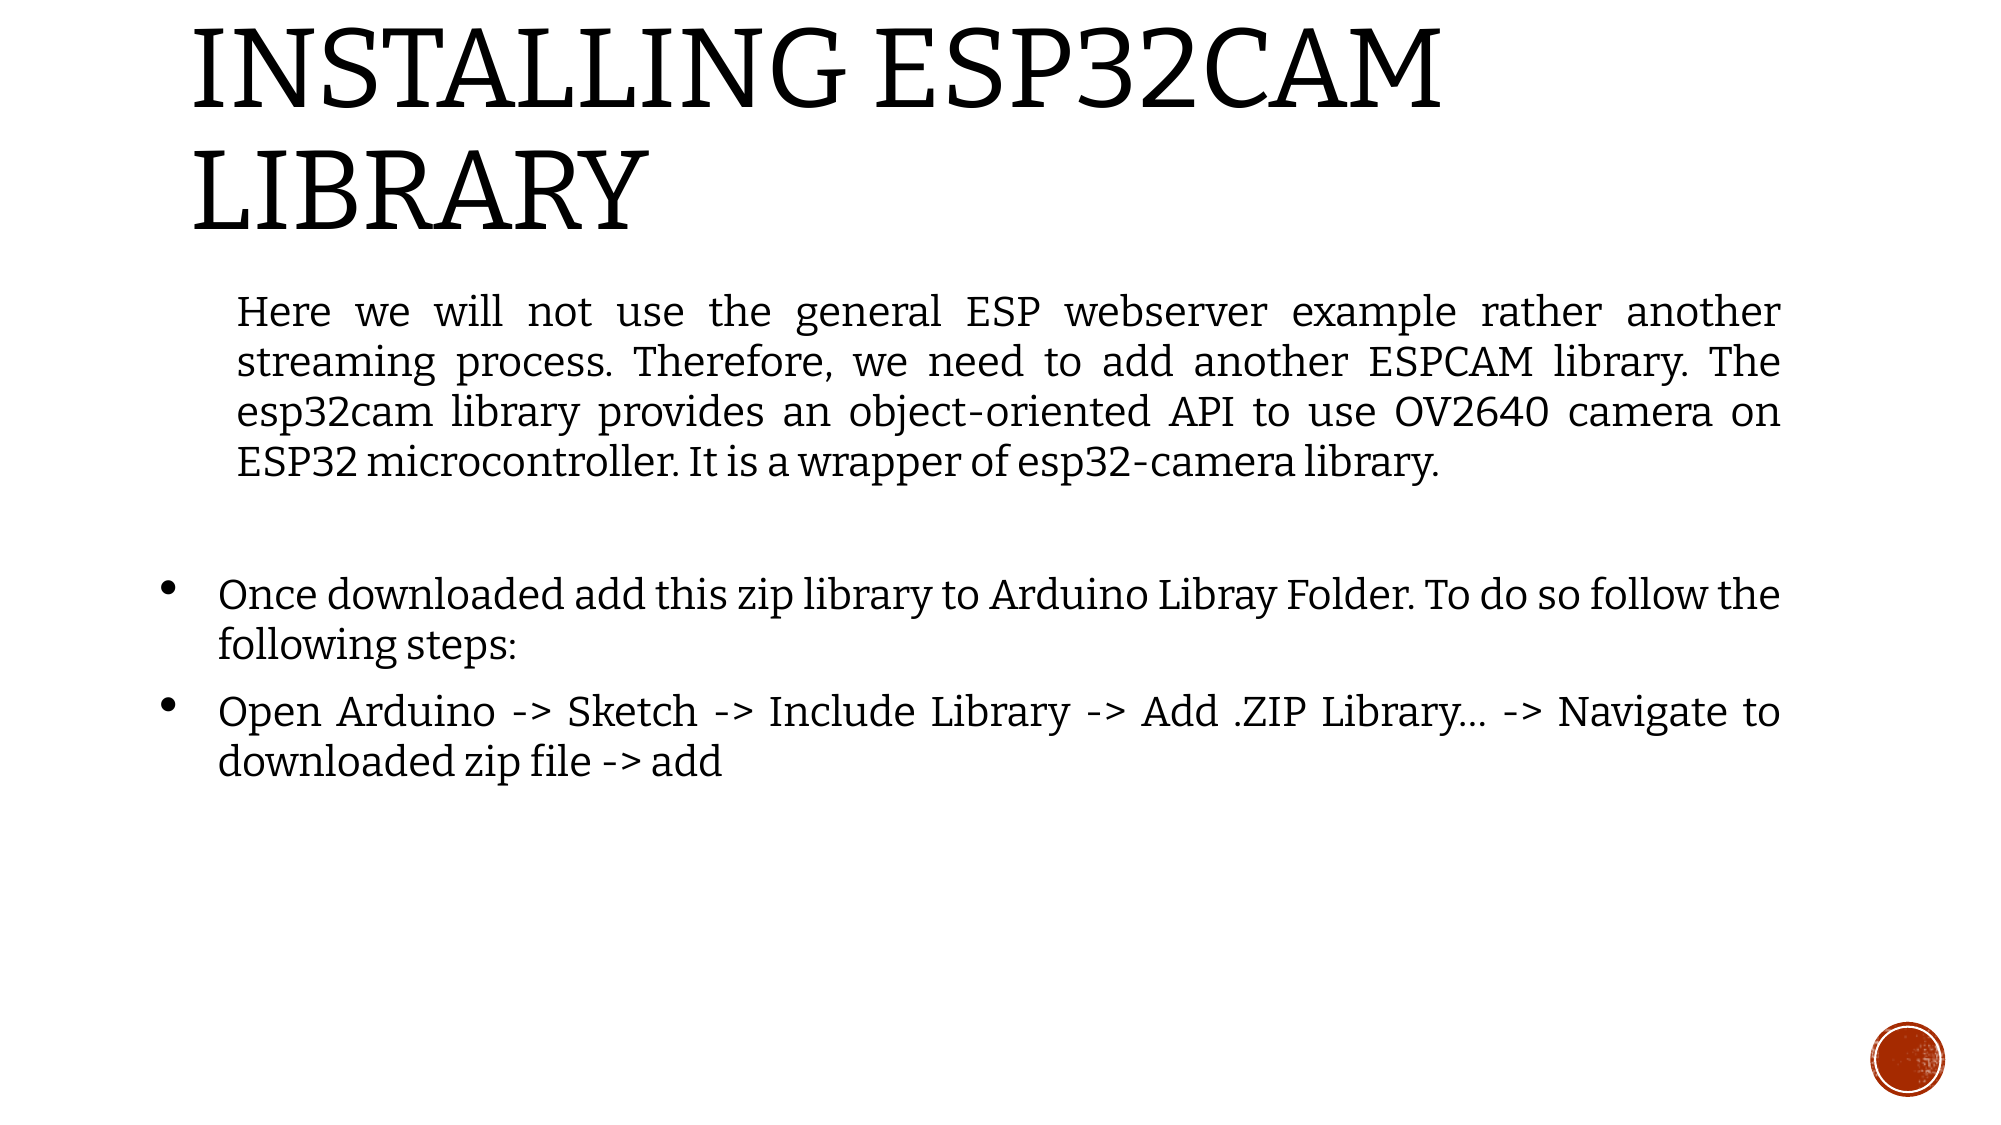

# Installing ESP32CAM Library
Here we will not use the general ESP webserver example rather another streaming process. Therefore, we need to add another ESPCAM library. The esp32cam library provides an object-oriented API to use OV2640 camera on ESP32 microcontroller. It is a wrapper of esp32-camera library.

Once downloaded add this zip library to Arduino Libray Folder. To do so follow the following steps:
Open Arduino -> Sketch -> Include Library -> Add .ZIP Library… -> Navigate to downloaded zip file -> add